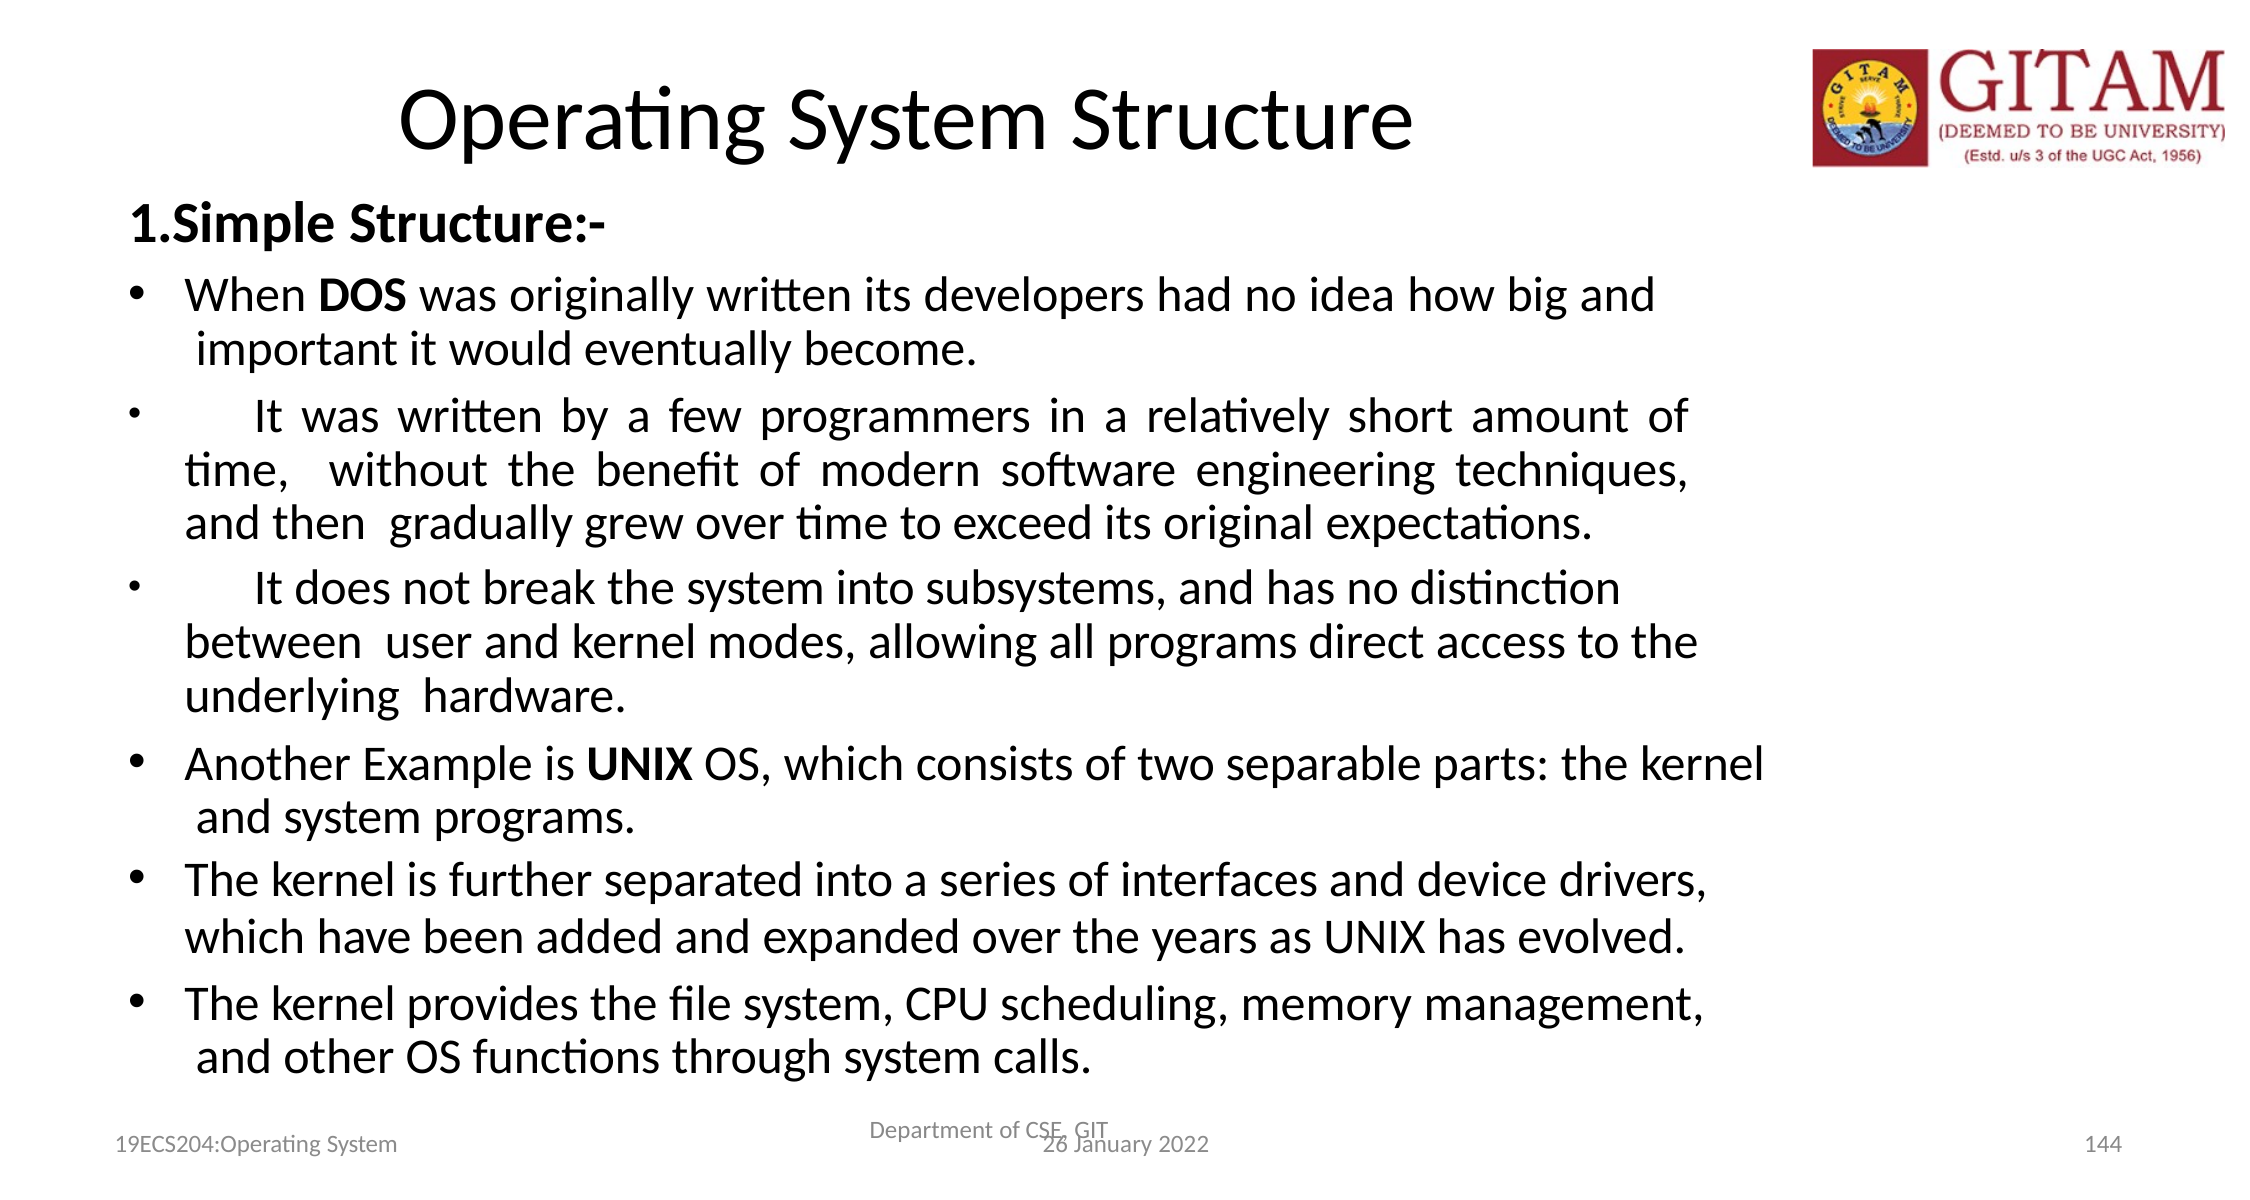

19ECS204:Operating System
26 January 2022

# Operating System Structure
1.Simple Structure:-
When DOS was originally written its developers had no idea how big and  important it would eventually become.
	It was written by a few programmers in a relatively short amount of time,  without the benefit of modern software engineering techniques, and then  gradually grew over time to exceed its original expectations.
	It does not break the system into subsystems, and has no distinction between  user and kernel modes, allowing all programs direct access to the underlying  hardware.
Another Example is UNIX OS, which consists of two separable parts: the kernel  and system programs.
The kernel is further separated into a series of interfaces and device drivers,
which have been added and expanded over the years as UNIX has evolved.
The kernel provides the file system, CPU scheduling, memory management,  and other OS functions through system calls.
Department of CSE, GIT
144